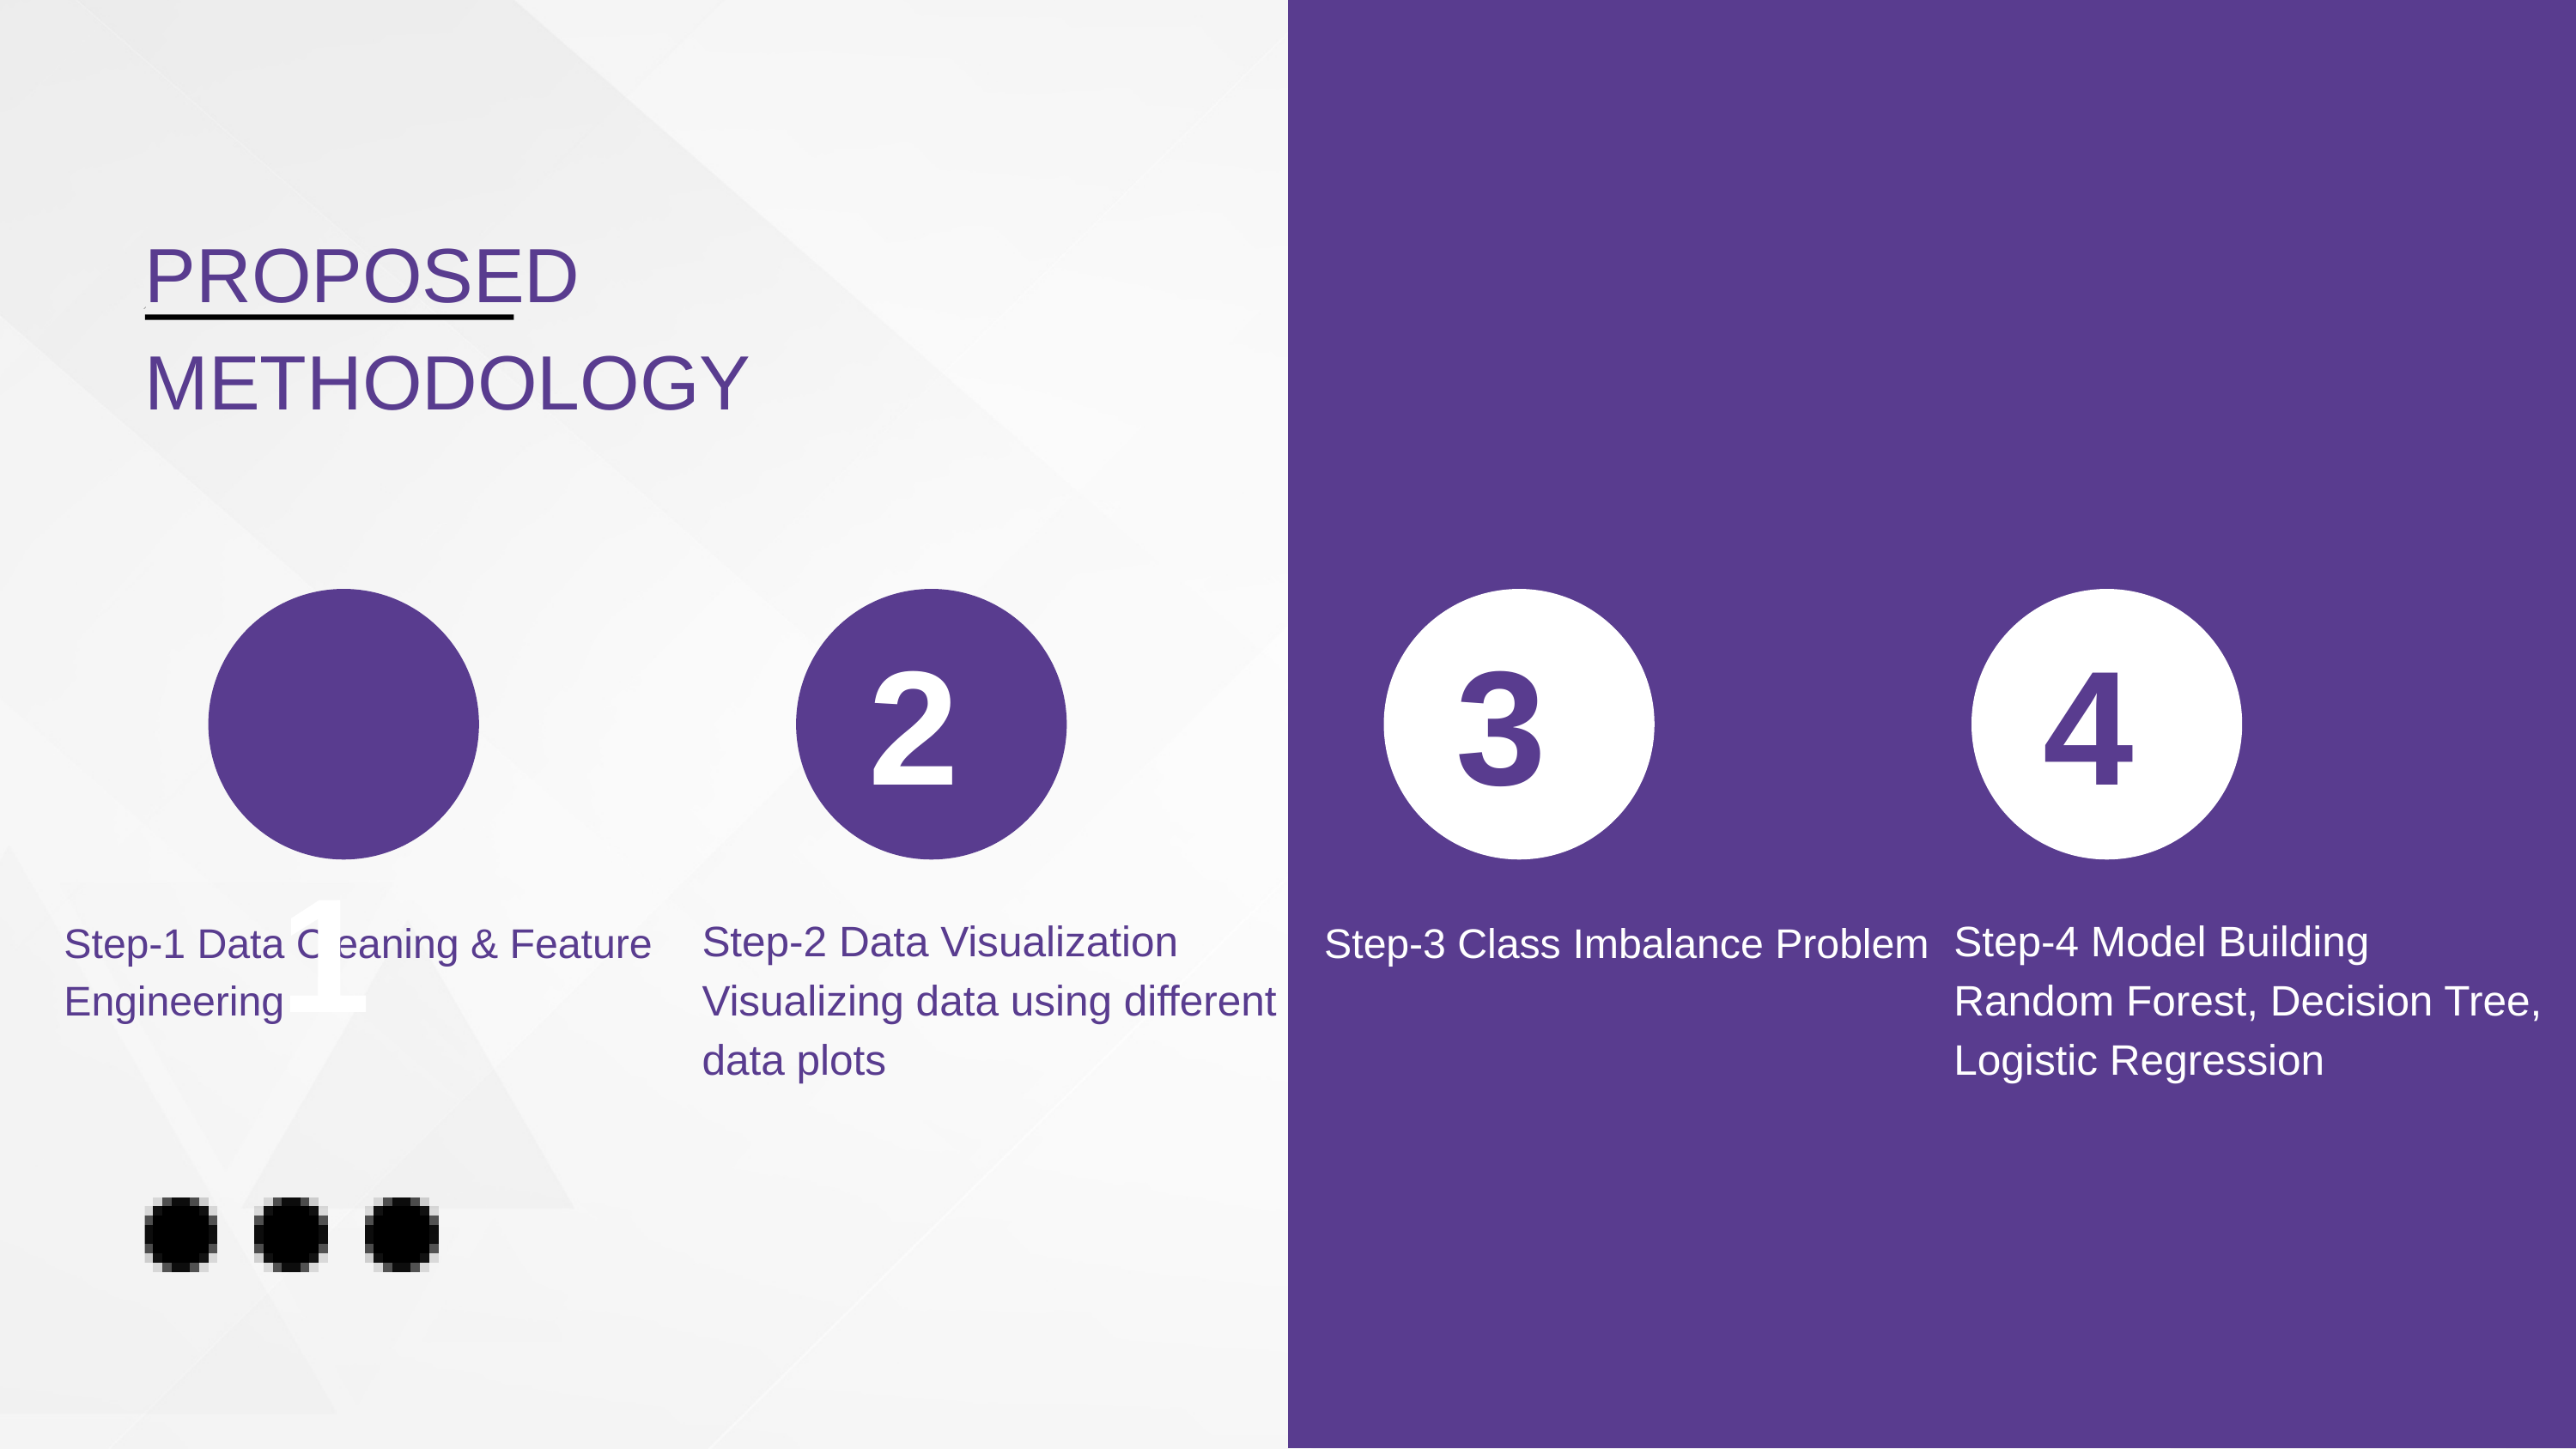

PROPOSED METHODOLOGY

 1
2
3
4
Step-2 Data Visualization
Visualizing data using different data plots
Step-4 Model Building
Random Forest, Decision Tree,  Logistic Regression
Step-1 Data Cleaning & Feature Engineering
Step-3 Class Imbalance Problem